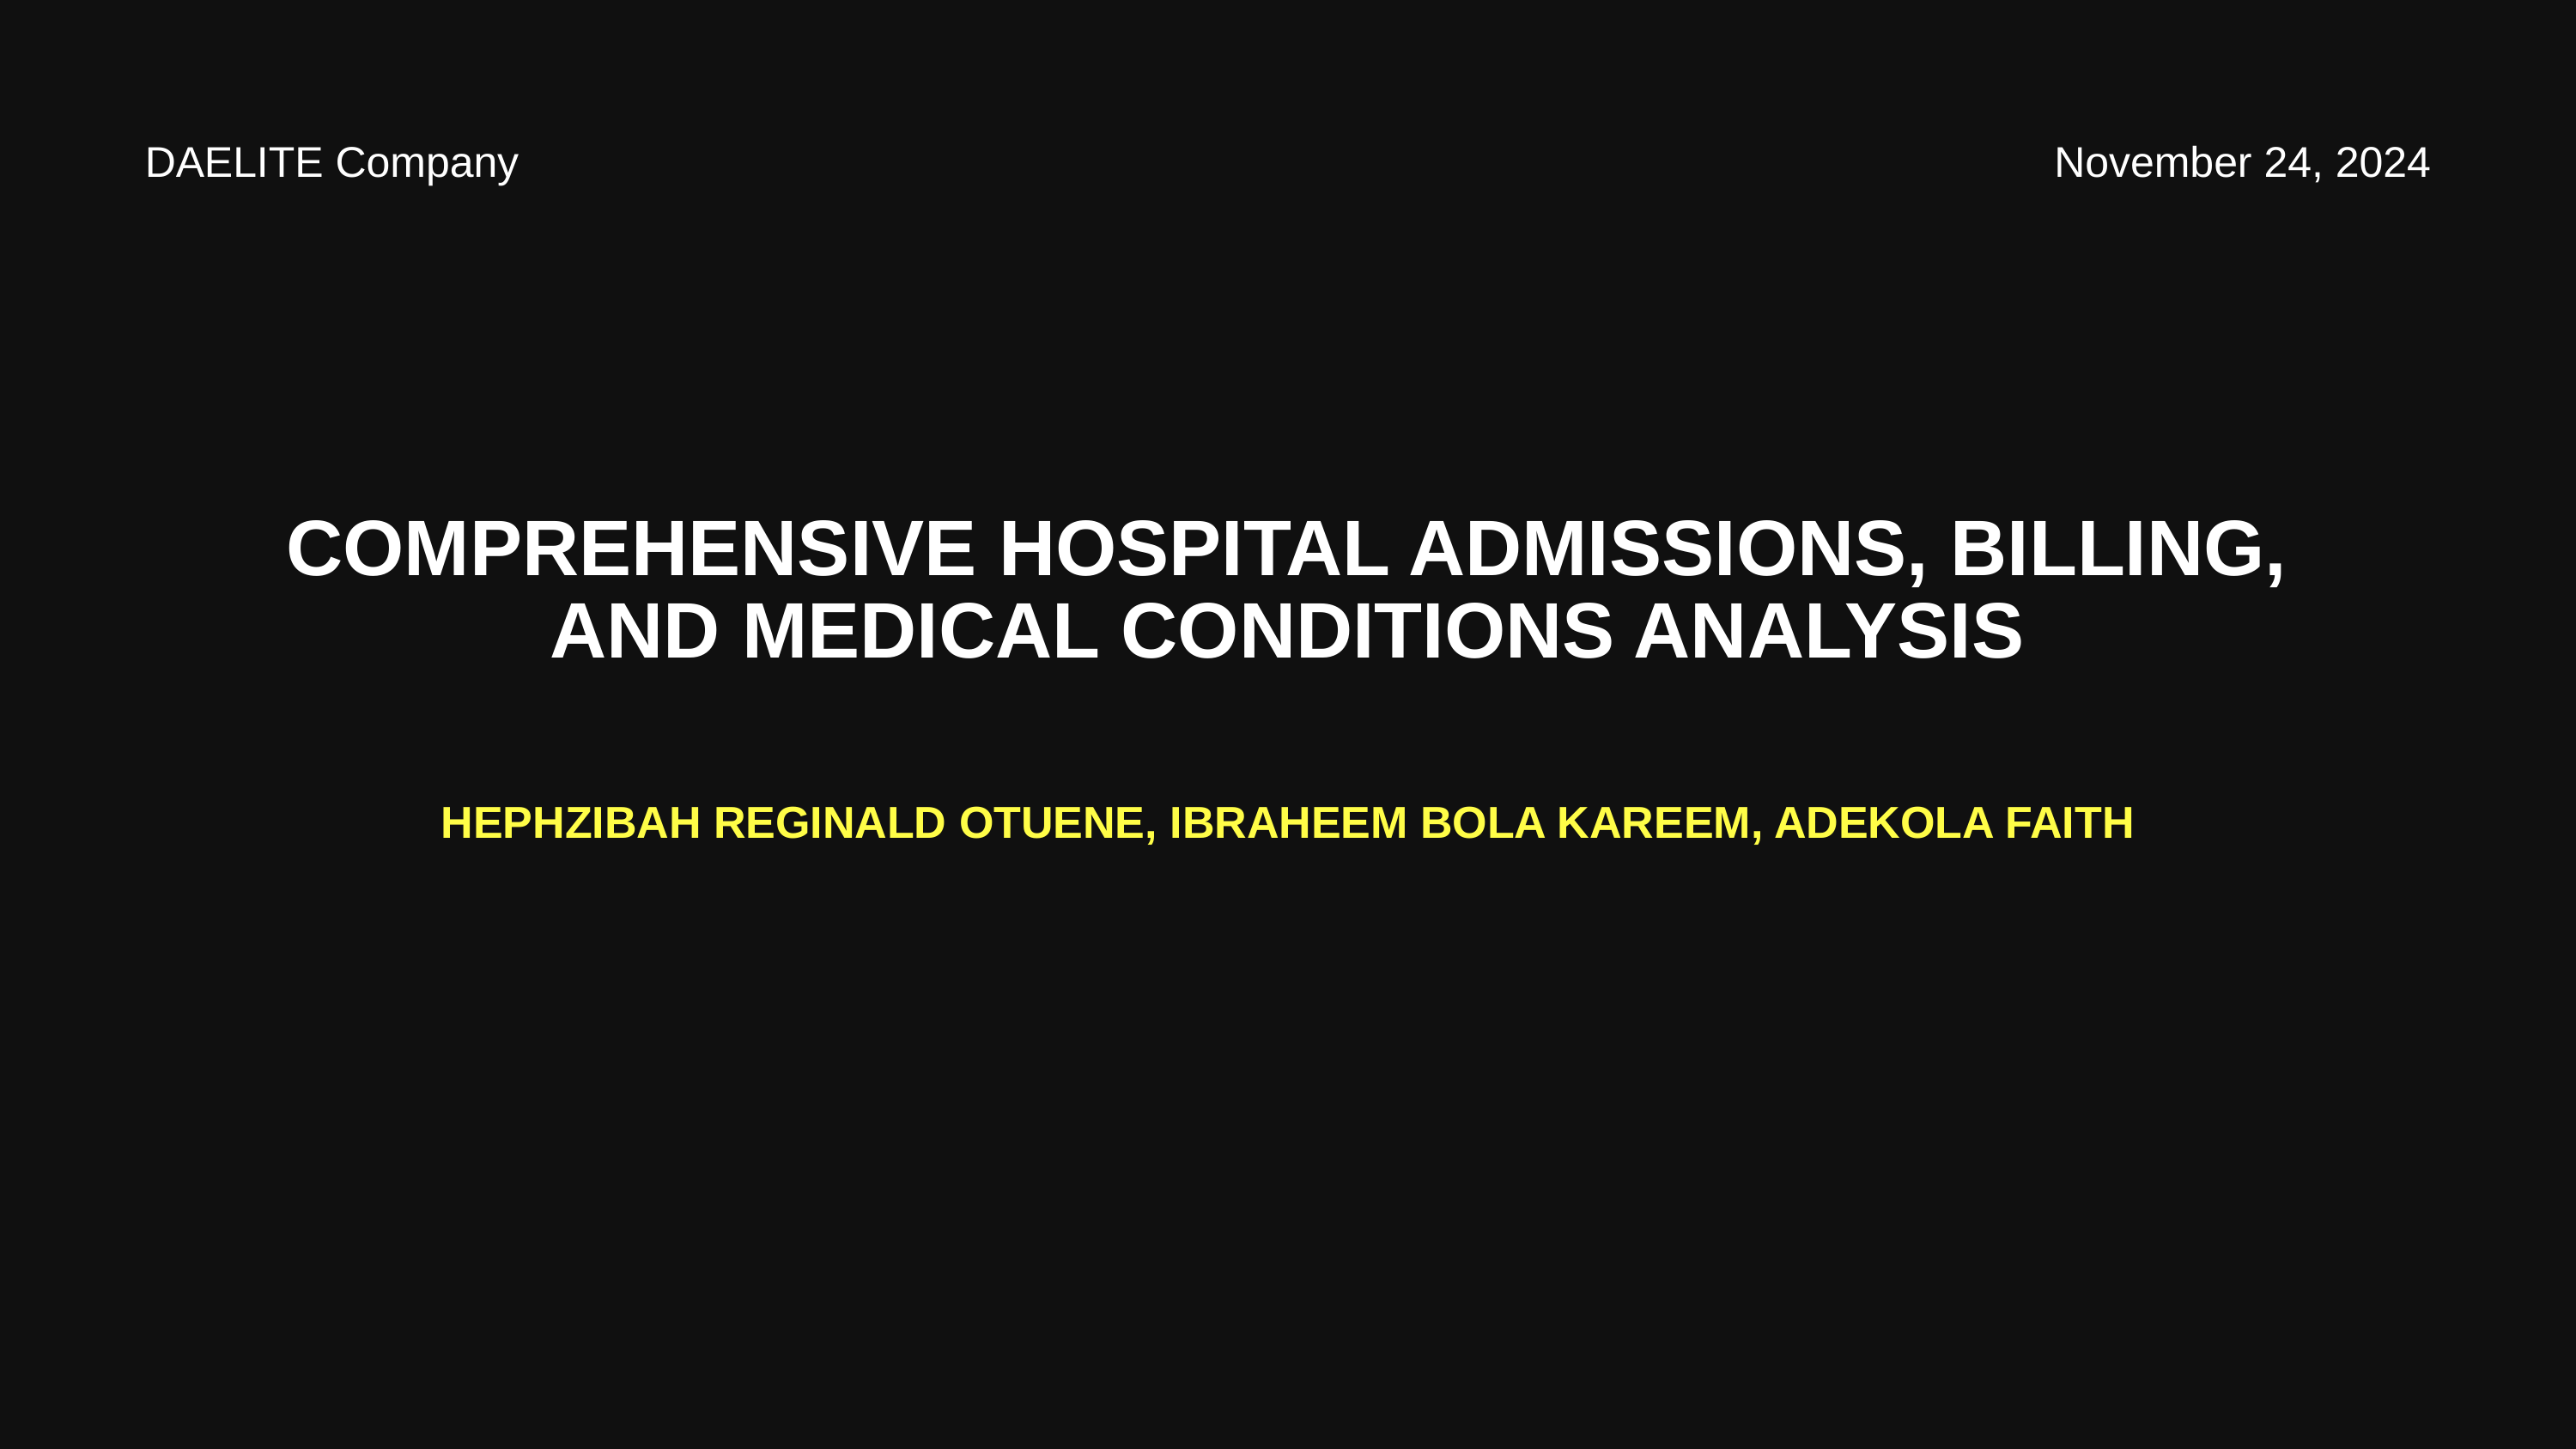

DAELITE Company
November 24, 2024
COMPREHENSIVE HOSPITAL ADMISSIONS, BILLING, AND MEDICAL CONDITIONS ANALYSIS
HEPHZIBAH REGINALD OTUENE, IBRAHEEM BOLA KAREEM, ADEKOLA FAITH